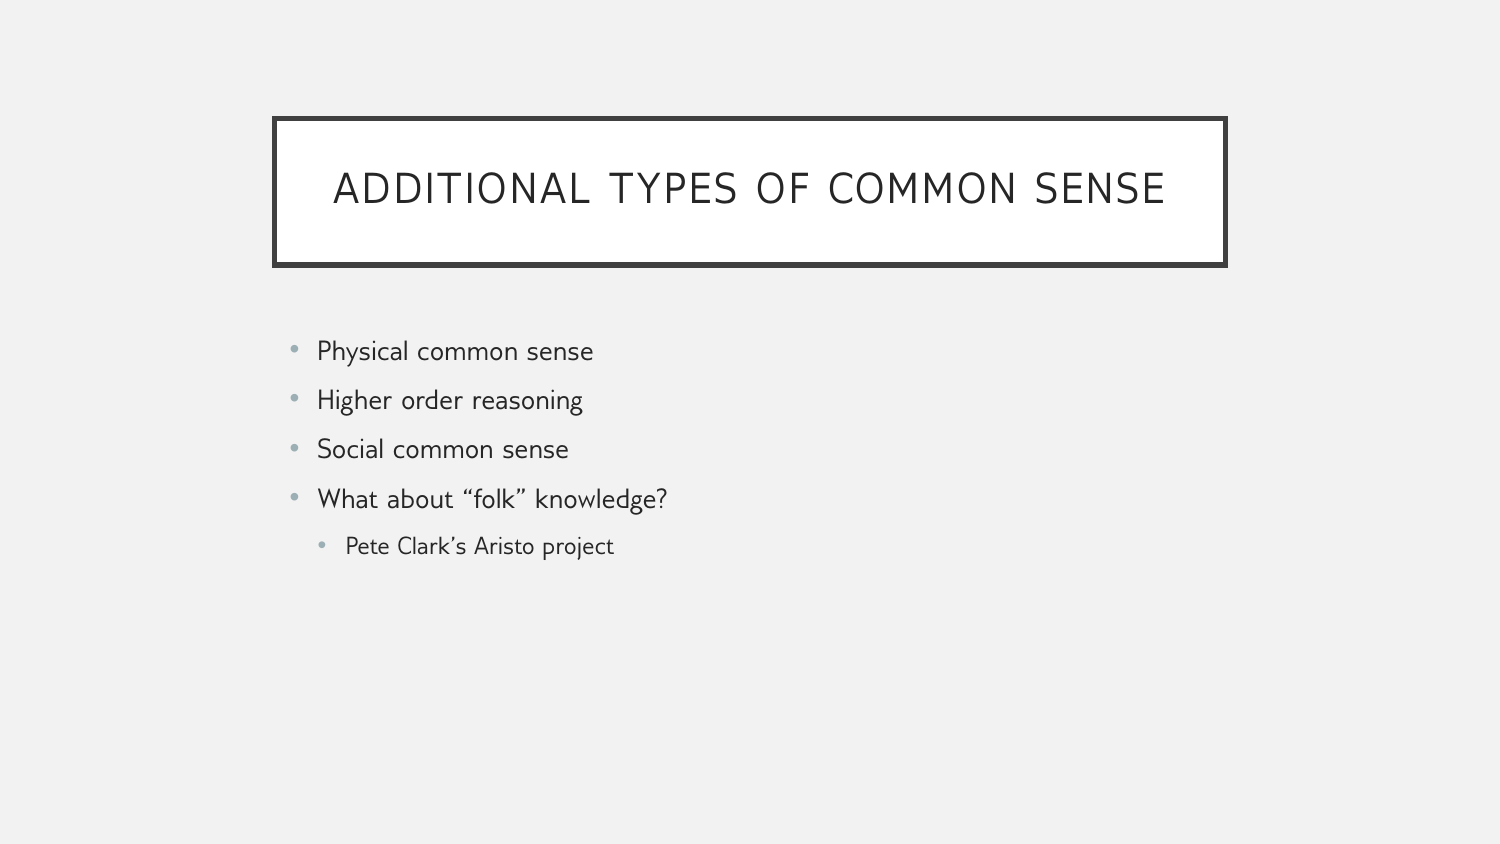

# Additional Types of Common Sense
Physical common sense
Higher order reasoning
Social common sense
What about “folk” knowledge?
Pete Clark’s Aristo project